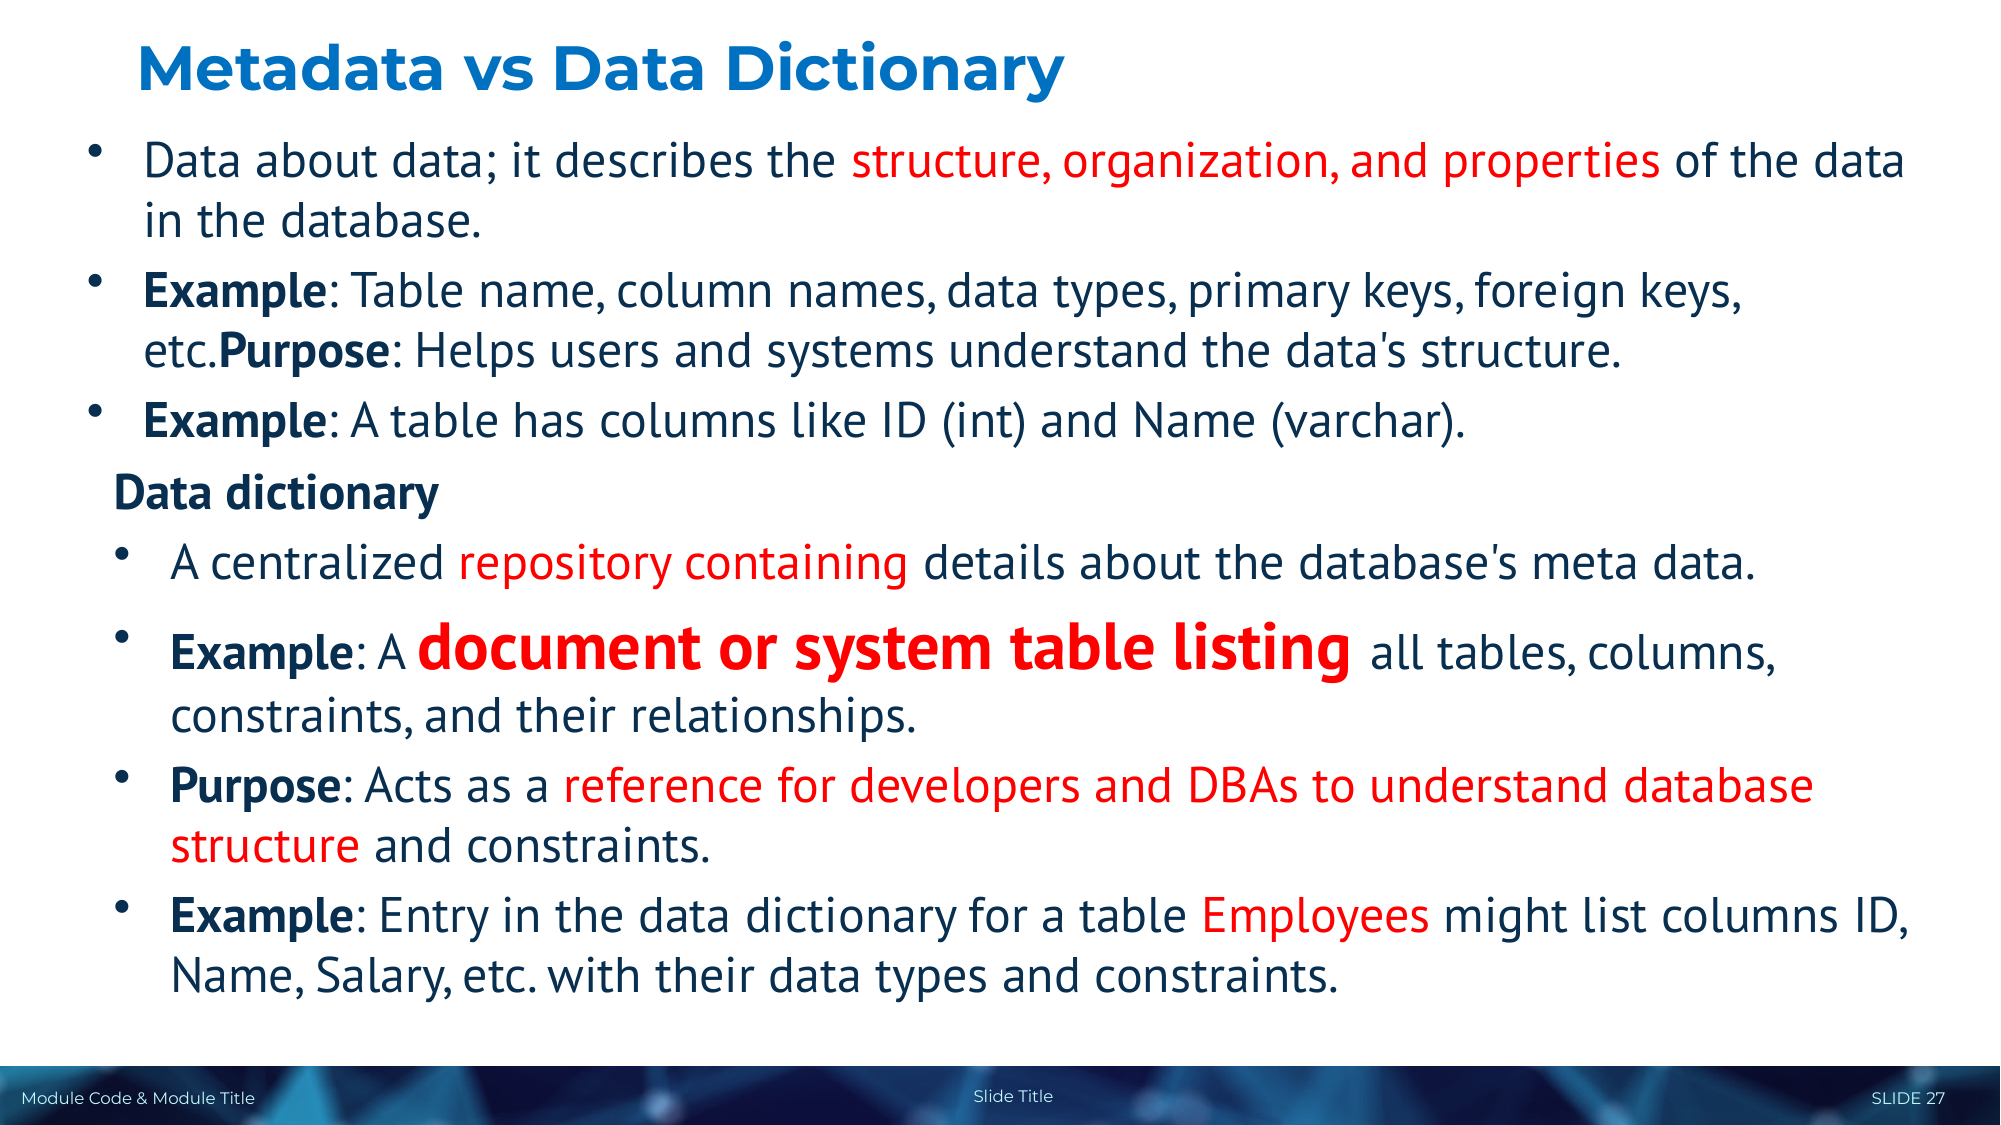

# Metadata vs Data Dictionary
Data about data; it describes the structure, organization, and properties of the data in the database.
Example: Table name, column names, data types, primary keys, foreign keys, etc.Purpose: Helps users and systems understand the data's structure.
Example: A table has columns like ID (int) and Name (varchar).
Data dictionary
A centralized repository containing details about the database's meta data.
Example: A document or system table listing all tables, columns, constraints, and their relationships.
Purpose: Acts as a reference for developers and DBAs to understand database structure and constraints.
Example: Entry in the data dictionary for a table Employees might list columns ID, Name, Salary, etc. with their data types and constraints.